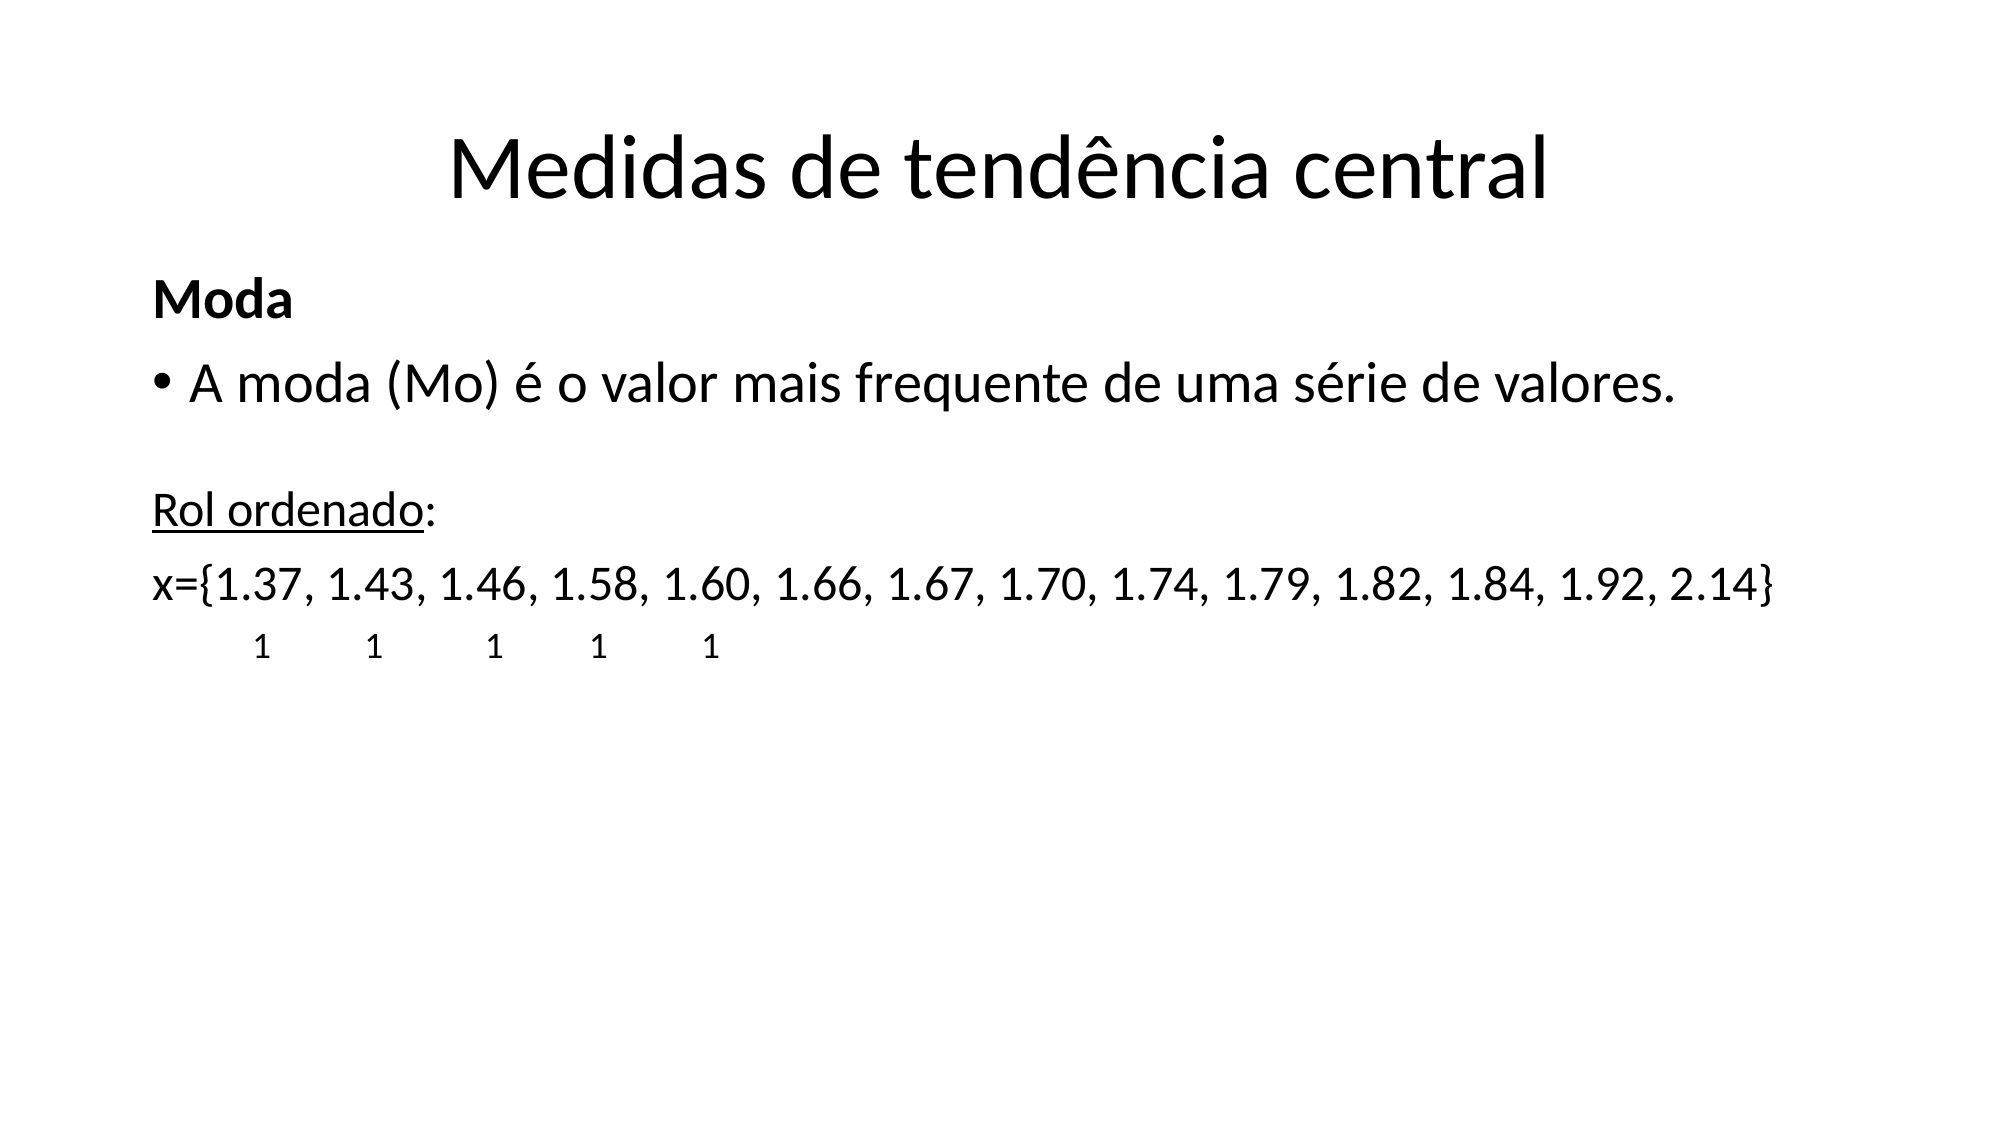

# Medidas de tendência central
Moda
A moda (Mo) é o valor mais frequente de uma série de valores.
Rol ordenado:
x={1.37, 1.43, 1.46, 1.58, 1.60, 1.66, 1.67, 1.70, 1.74, 1.79, 1.82, 1.84, 1.92, 2.14}
1           1            1          1           1